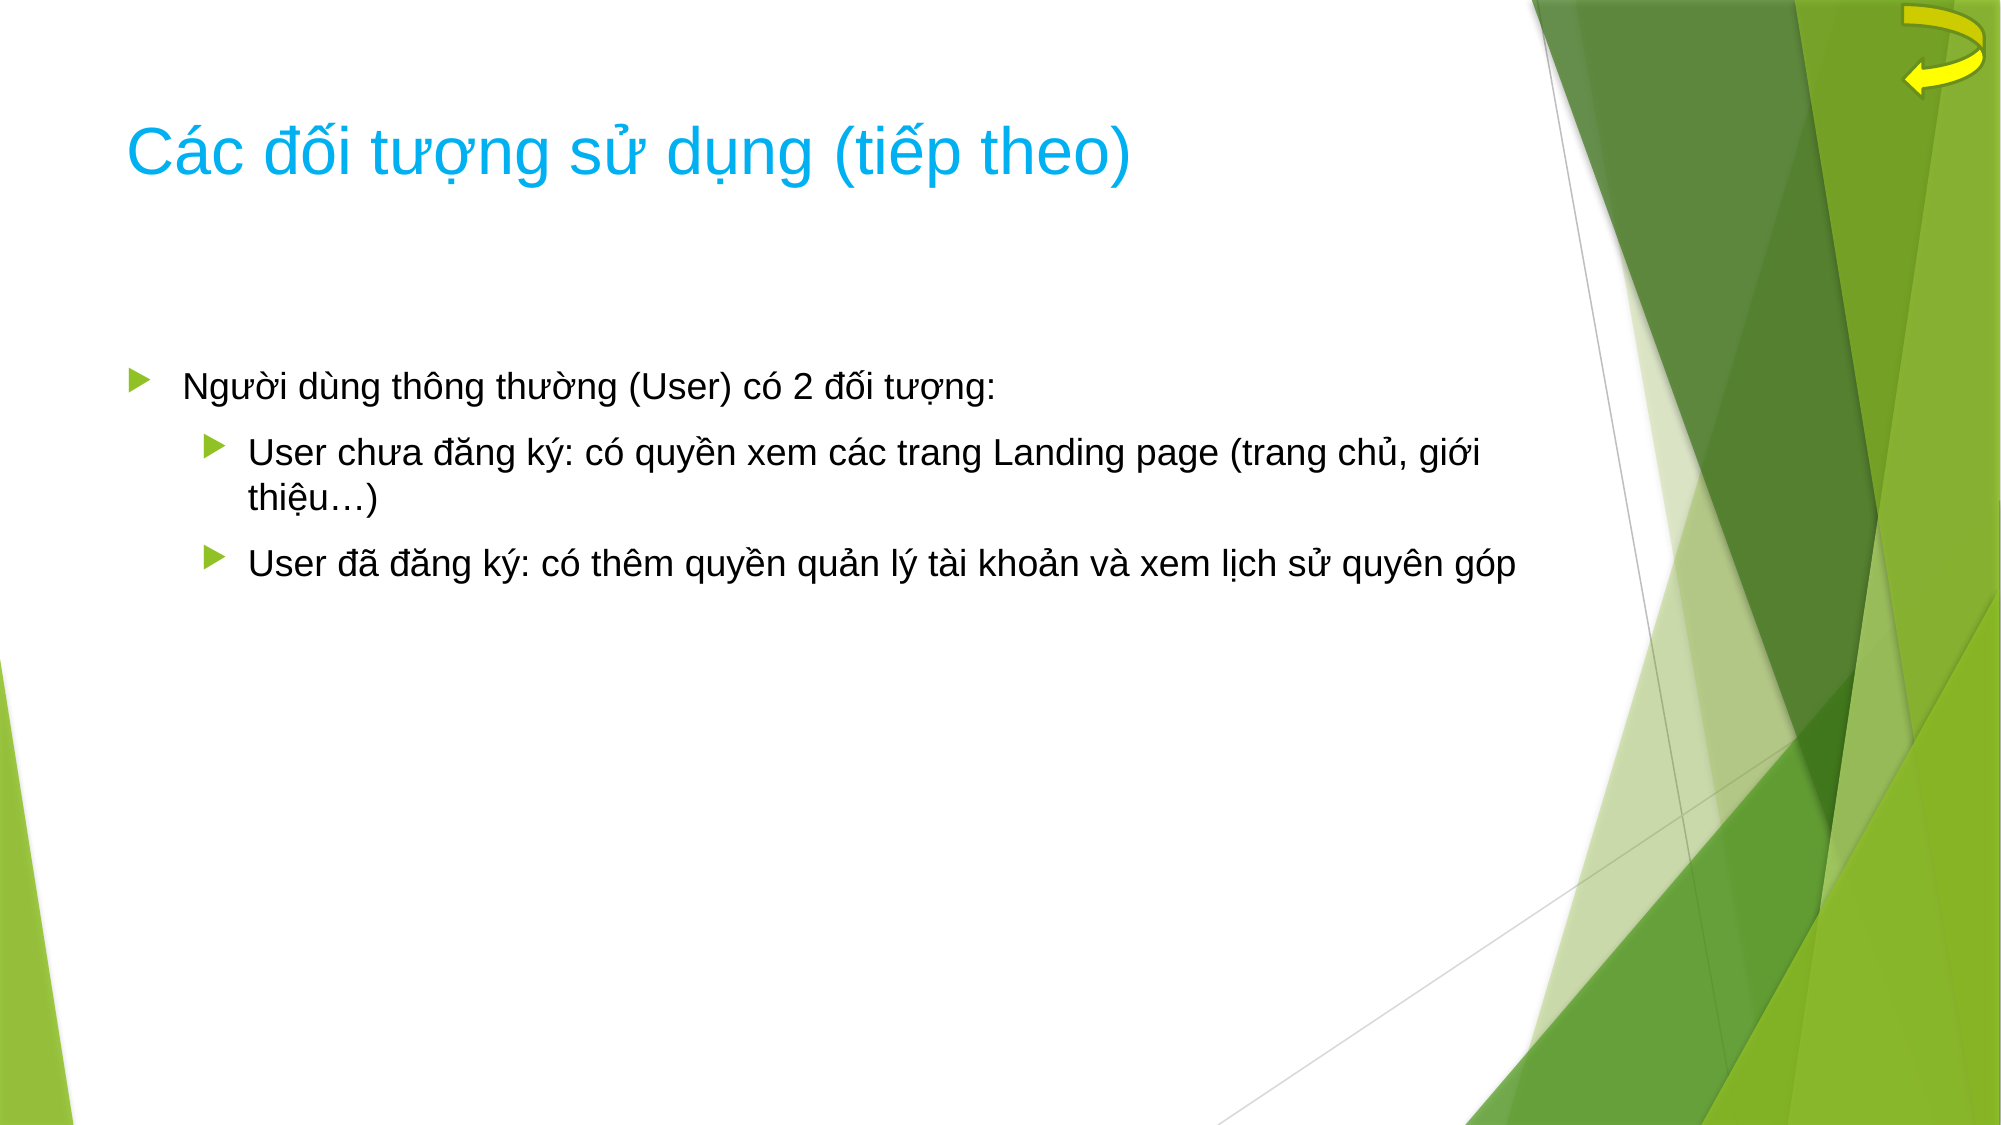

# Các đối tượng sử dụng (tiếp theo)
Người dùng thông thường (User) có 2 đối tượng:
User chưa đăng ký: có quyền xem các trang Landing page (trang chủ, giới thiệu…)
User đã đăng ký: có thêm quyền quản lý tài khoản và xem lịch sử quyên góp